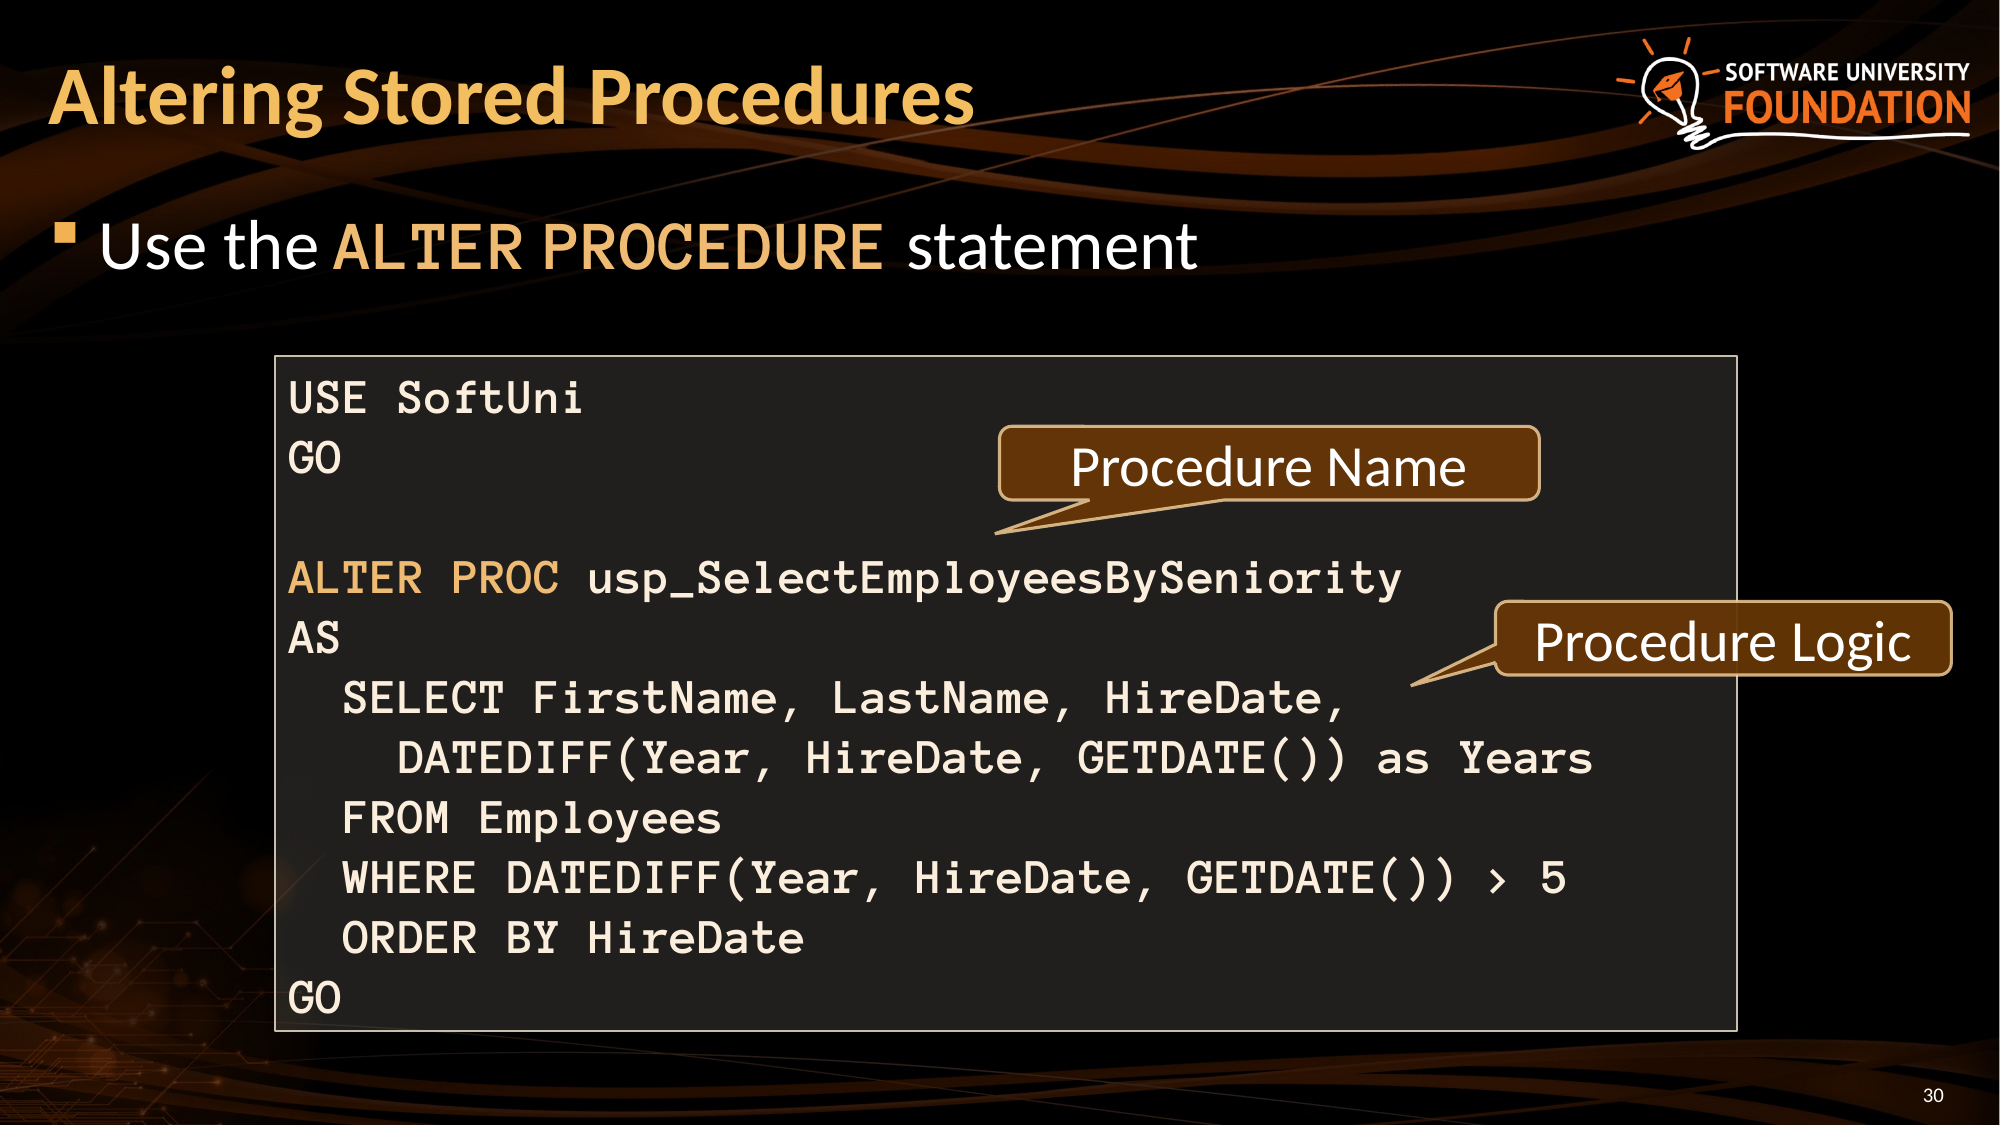

# Altering Stored Procedures
Use the ALTER PROCEDURE statement
USE SoftUni
GO

ALTER PROC usp_SelectEmployeesBySeniority
AS
  SELECT FirstName, LastName, HireDate,
    DATEDIFF(Year, HireDate, GETDATE()) as Years
  FROM Employees
  WHERE DATEDIFF(Year, HireDate, GETDATE()) > 5
  ORDER BY HireDate
GO
Procedure Name
Procedure Logic
30